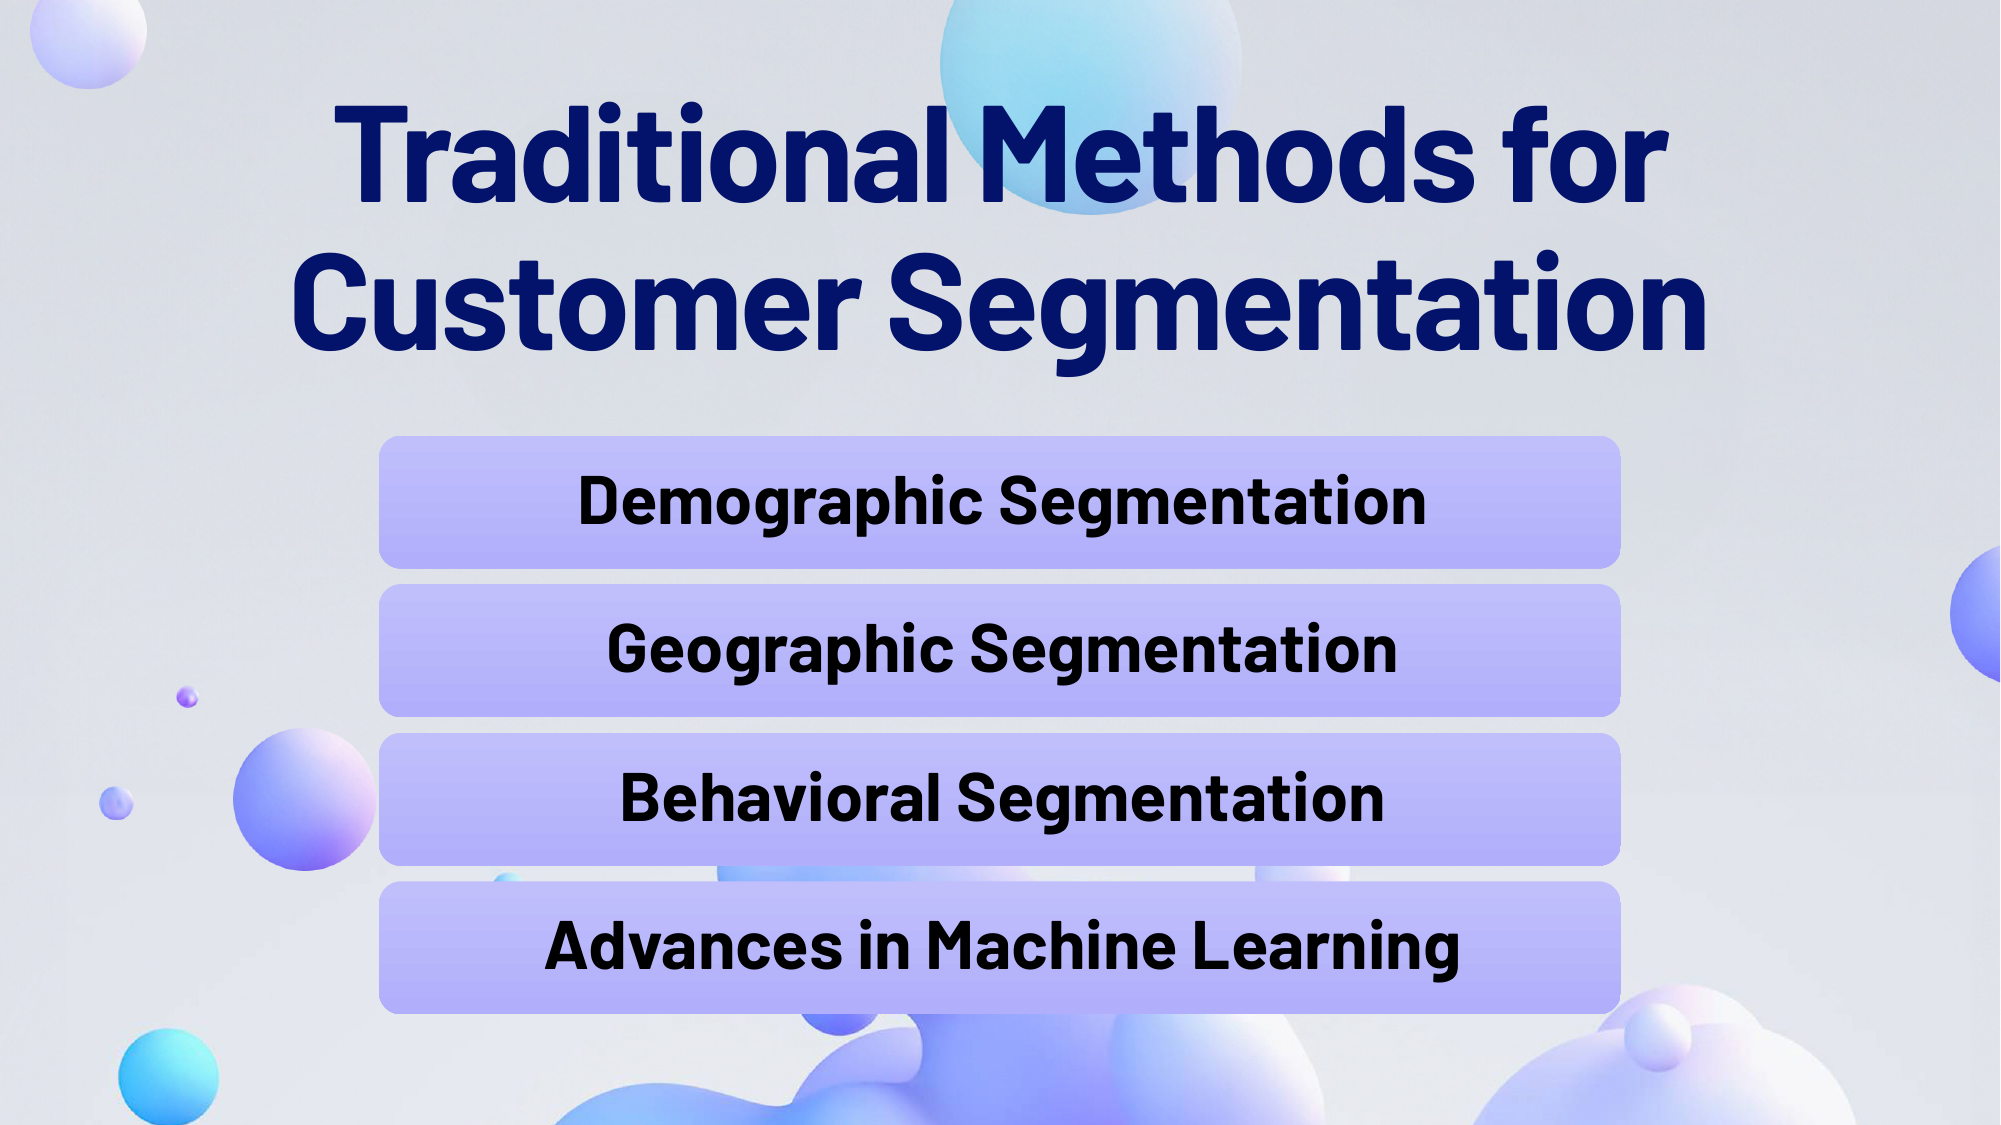

# Traditional Methods for Customer Segmentation
Demographic Segmentation
Geographic Segmentation
Behavioral Segmentation
Advances in Machine Learning